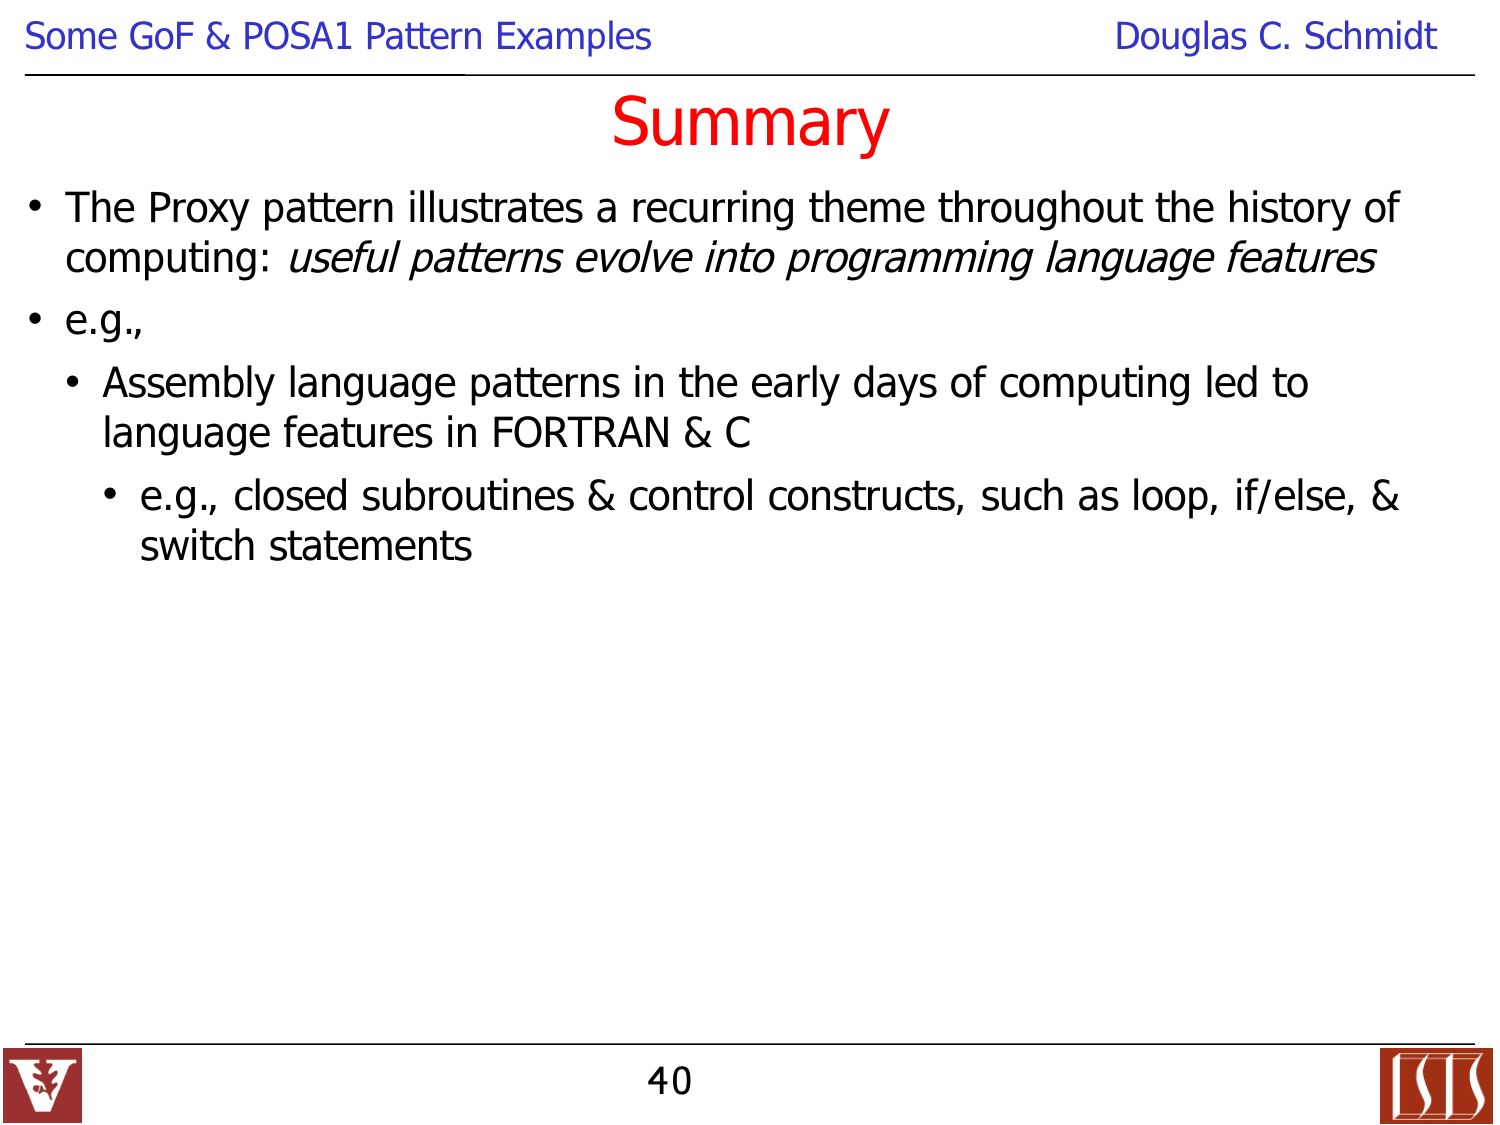

# Summary
The Proxy pattern illustrates a recurring theme throughout the history of computing: useful patterns evolve into programming language features
e.g.,
Assembly language patterns in the early days of computing led to language features in FORTRAN & C
e.g., closed subroutines & control constructs, such as loop, if/else, & switch statements